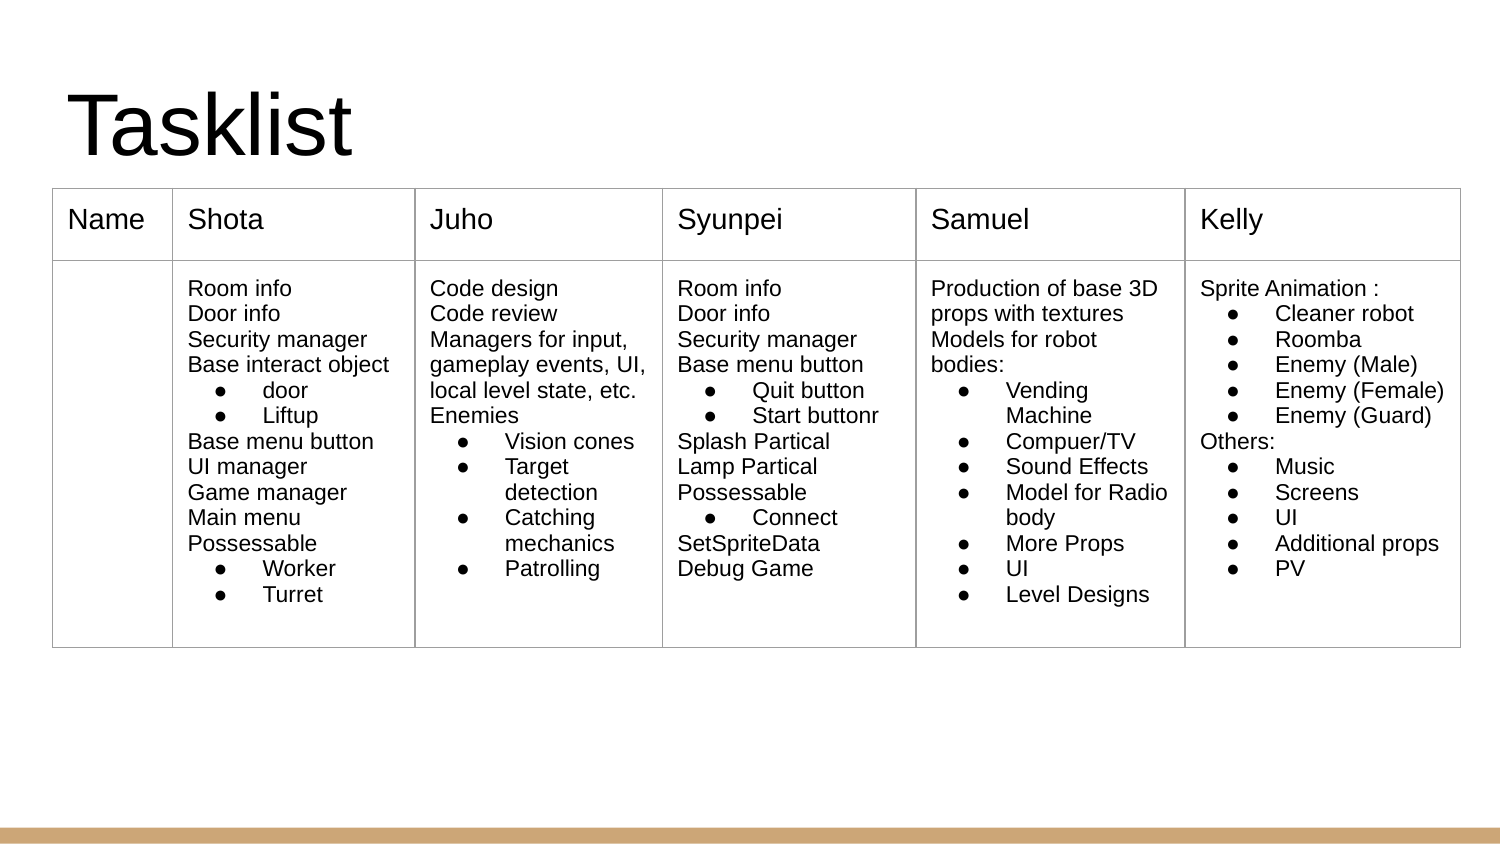

# Tasklist
| Name | Shota | Juho | Syunpei | Samuel | Kelly |
| --- | --- | --- | --- | --- | --- |
|  | Room info Door info Security manager Base interact object door Liftup Base menu button UI manager Game manager Main menu Possessable Worker Turret | Code design Code review Managers for input, gameplay events, UI, local level state, etc. Enemies Vision cones Target detection Catching mechanics Patrolling | Room info Door info Security manager Base menu button Quit button Start buttonr Splash Partical Lamp Partical Possessable Connect SetSpriteData Debug Game | Production of base 3D props with textures Models for robot bodies: Vending Machine Compuer/TV Sound Effects Model for Radio body More Props UI Level Designs | Sprite Animation : Cleaner robot Roomba Enemy (Male) Enemy (Female) Enemy (Guard) Others: Music Screens UI Additional props PV |